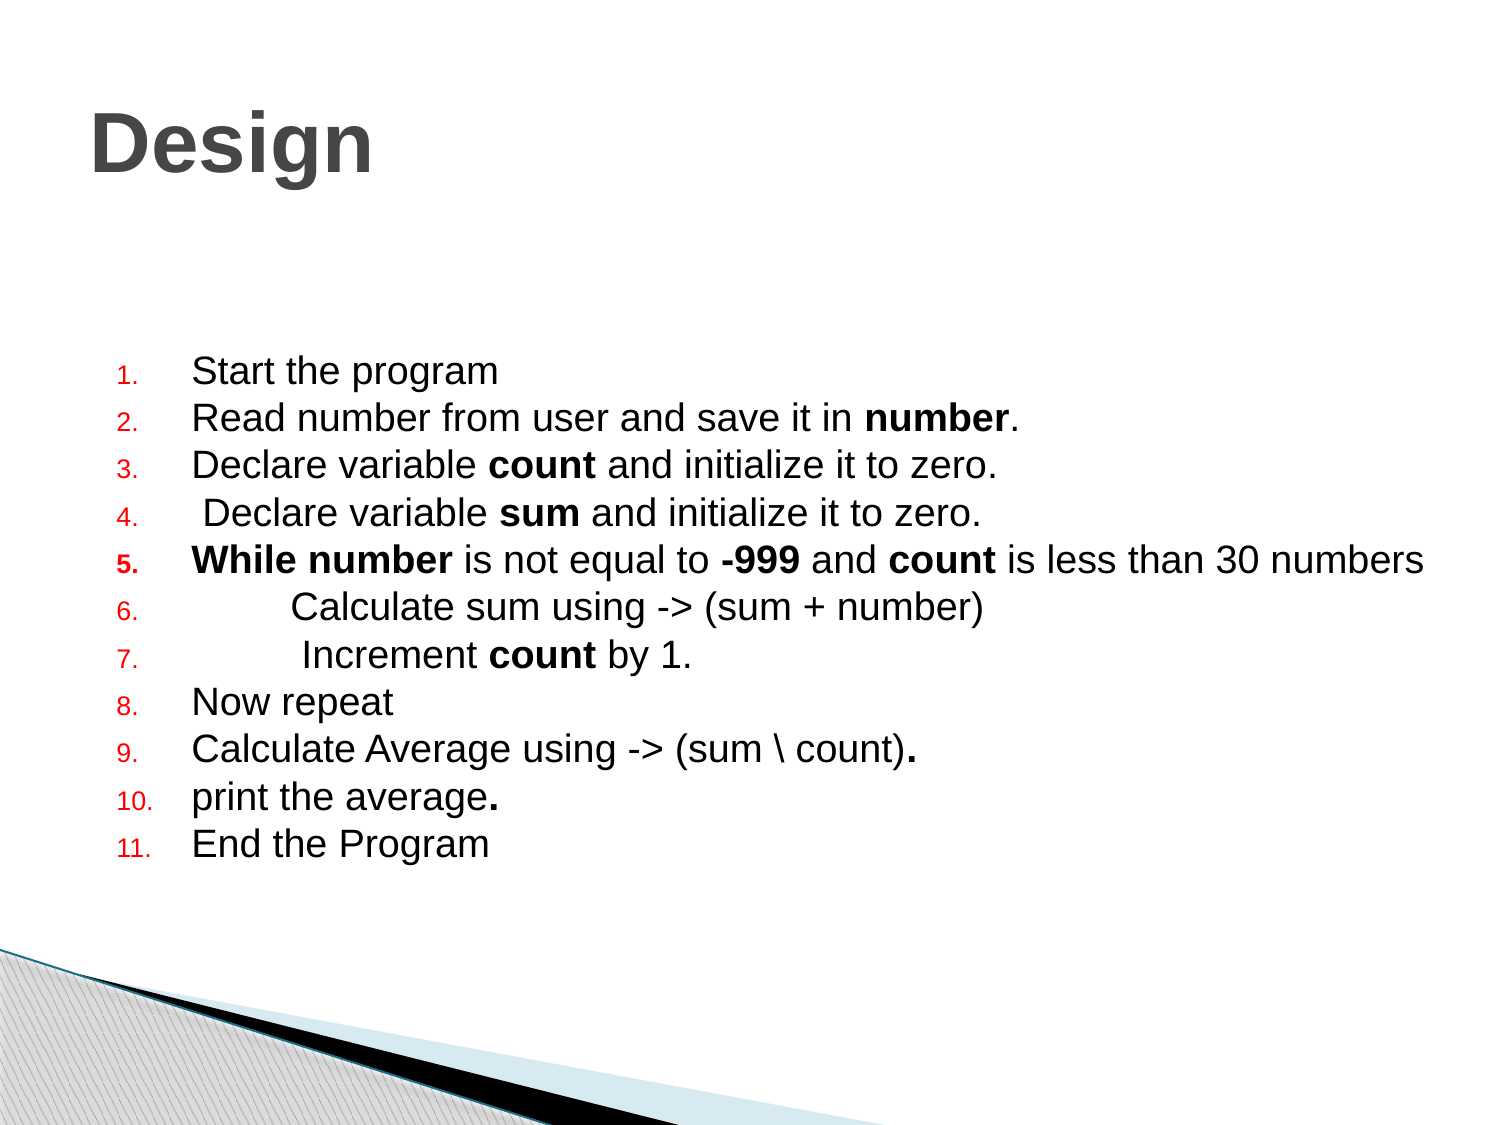

# Design
Start the program
Read number from user and save it in number.
Declare variable count and initialize it to zero.
 Declare variable sum and initialize it to zero.
While number is not equal to -999 and count is less than 30 numbers
         Calculate sum using -> (sum + number)
          Increment count by 1.
Now repeat
Calculate Average using -> (sum \ count).
print the average.
End the Program